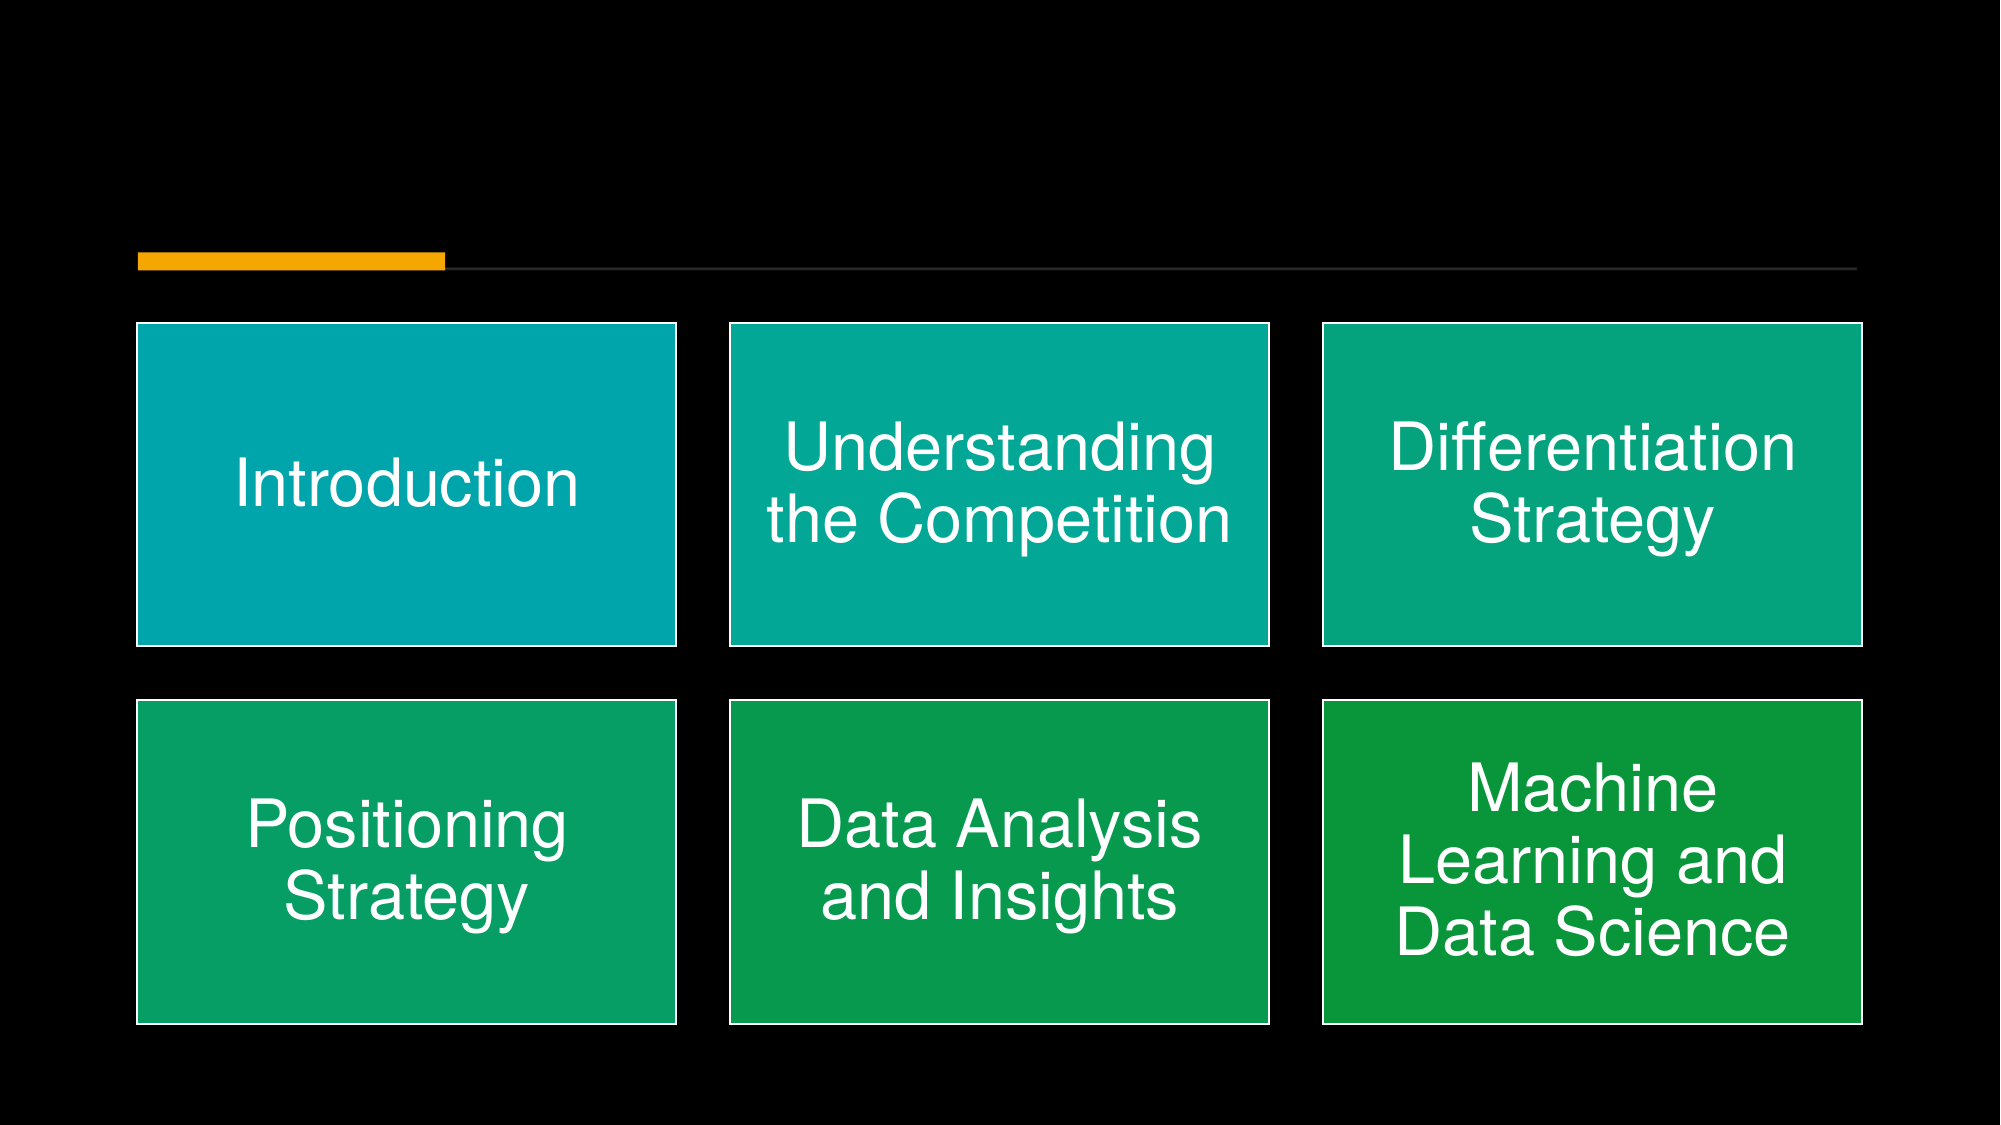

Introduction
Understanding the Competition
Differentiation Strategy
Positioning Strategy
Data Analysis and Insights
Machine Learning and Data Science